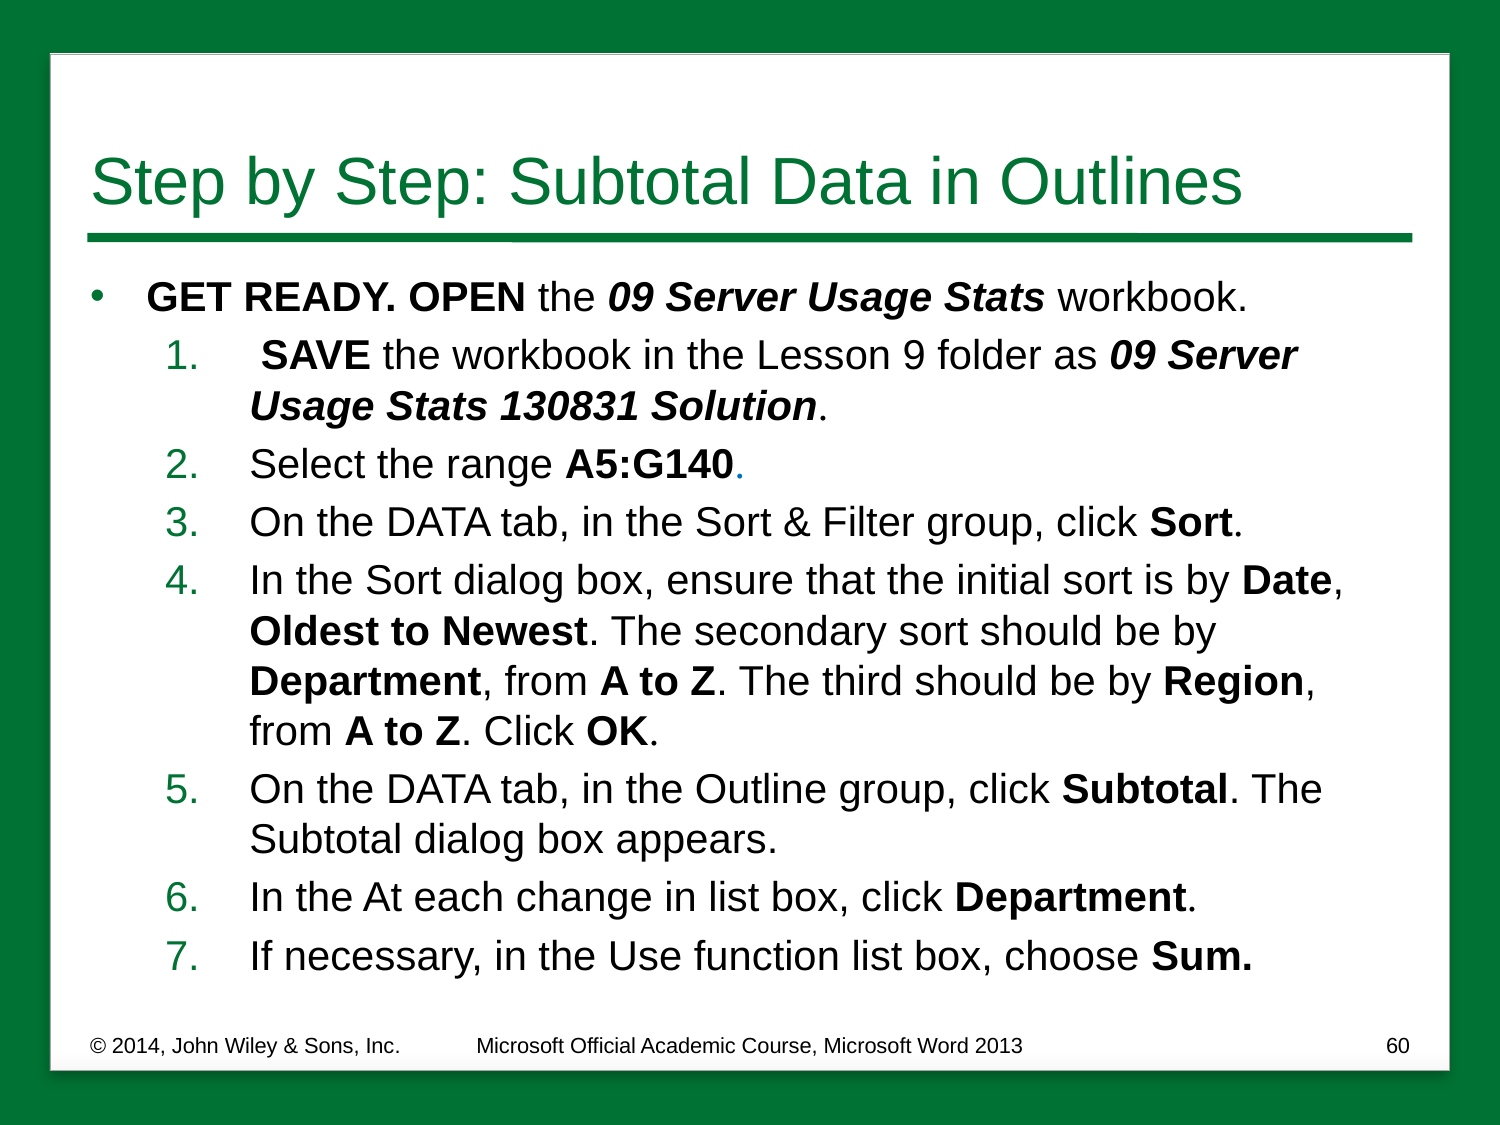

# Step by Step: Subtotal Data in Outlines
GET READY. OPEN the 09 Server Usage Stats workbook.
 SAVE the workbook in the Lesson 9 folder as 09 Server Usage Stats 130831 Solution.
Select the range A5:G140.
On the DATA tab, in the Sort & Filter group, click Sort.
In the Sort dialog box, ensure that the initial sort is by Date, Oldest to Newest. The secondary sort should be by Department, from A to Z. The third should be by Region, from A to Z. Click OK.
On the DATA tab, in the Outline group, click Subtotal. The Subtotal dialog box appears.
In the At each change in list box, click Department.
If necessary, in the Use function list box, choose Sum.

© 2014, John Wiley & Sons, Inc.
Microsoft Official Academic Course, Microsoft Word 2013
60